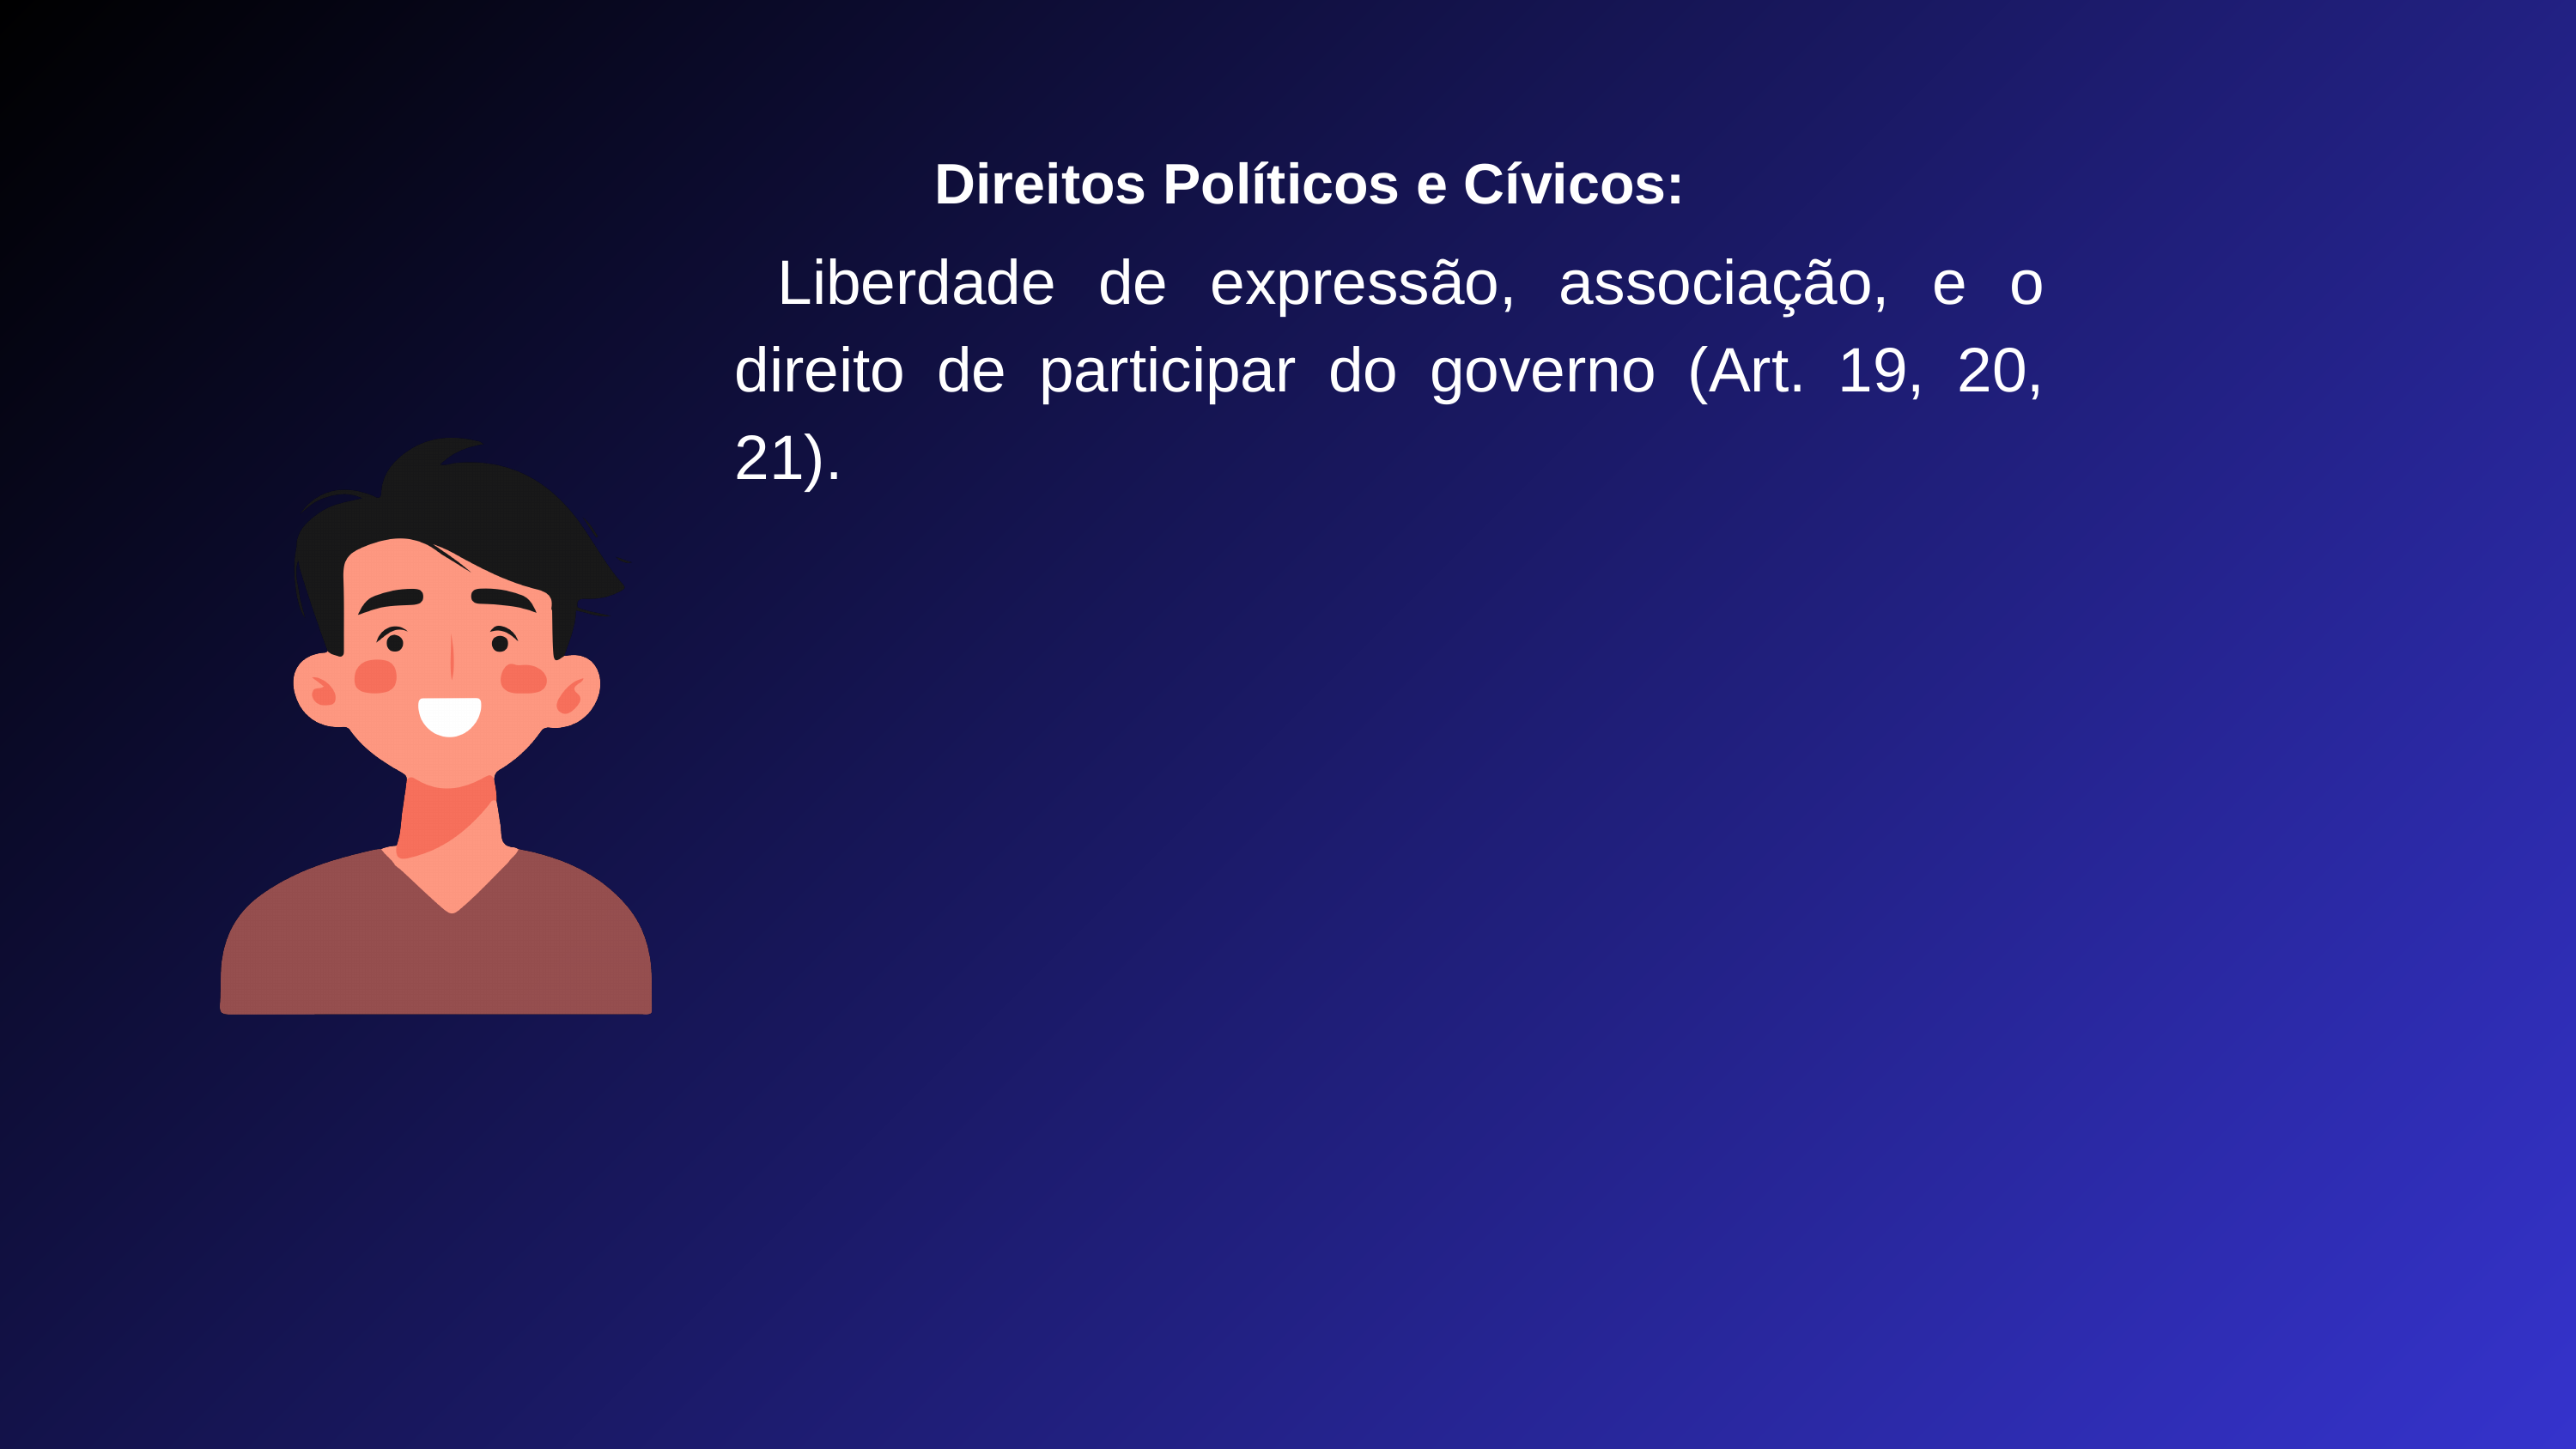

Direitos Políticos e Cívicos:
 Liberdade de expressão, associação, e o direito de participar do governo (Art. 19, 20, 21).